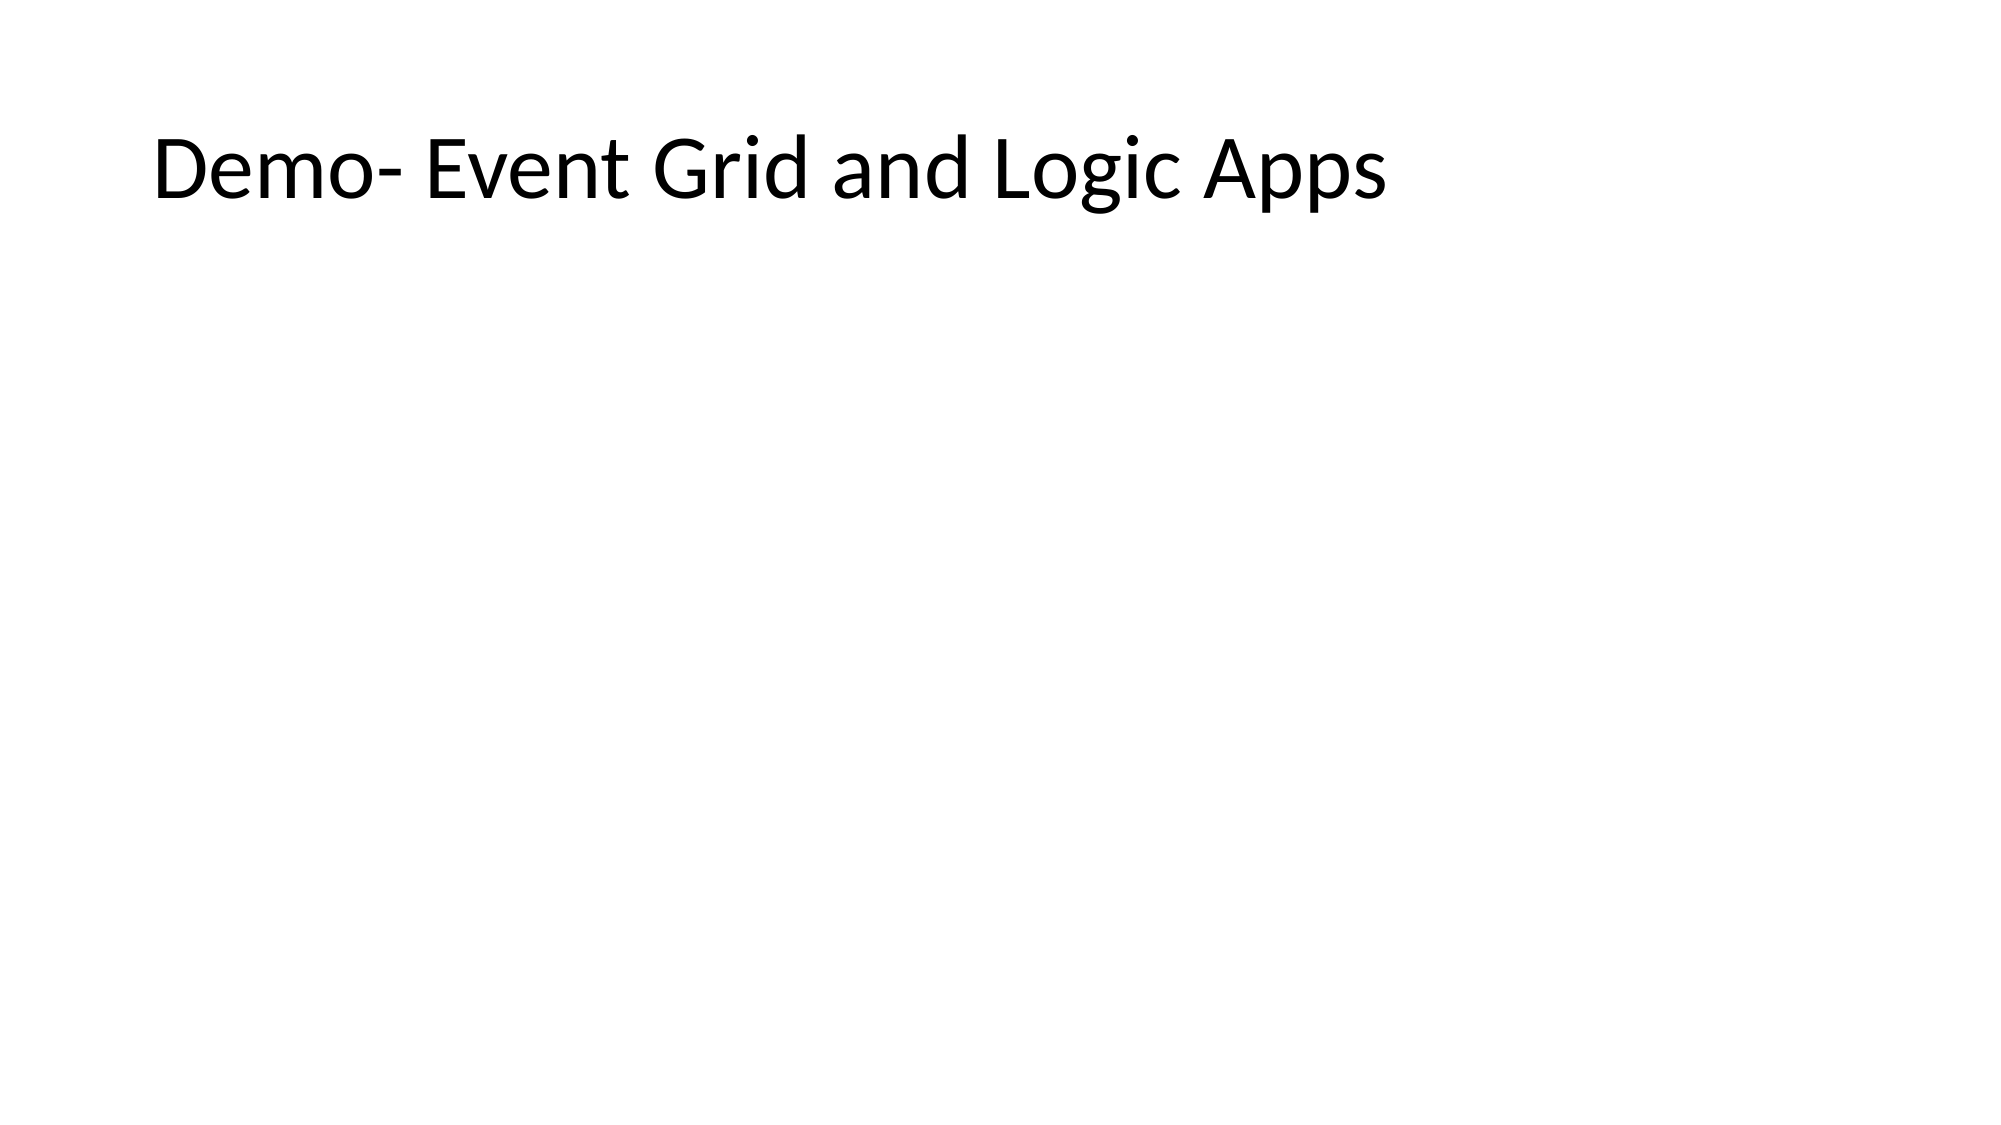

# Demo- Event Grid and Logic Apps